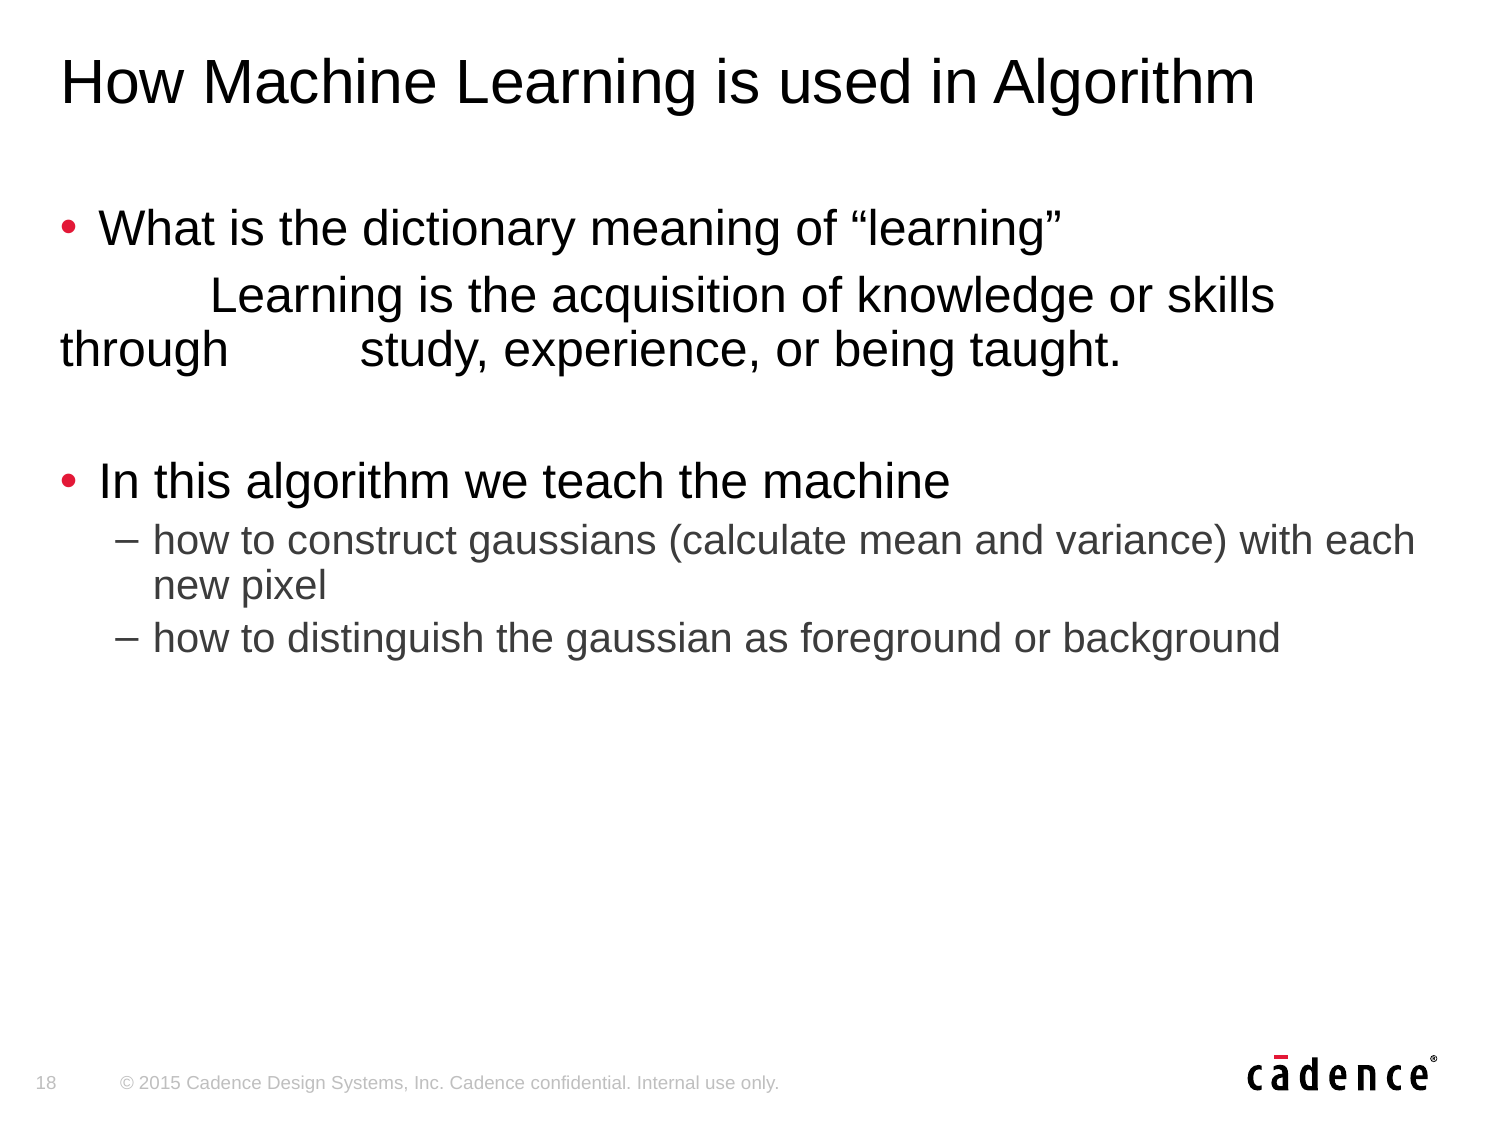

# How Machine Learning is used in Algorithm
What is the dictionary meaning of “learning”
	Learning is the acquisition of knowledge or skills through 	study, experience, or being taught.

In this algorithm we teach the machine
how to construct gaussians (calculate mean and variance) with each new pixel
how to distinguish the gaussian as foreground or background